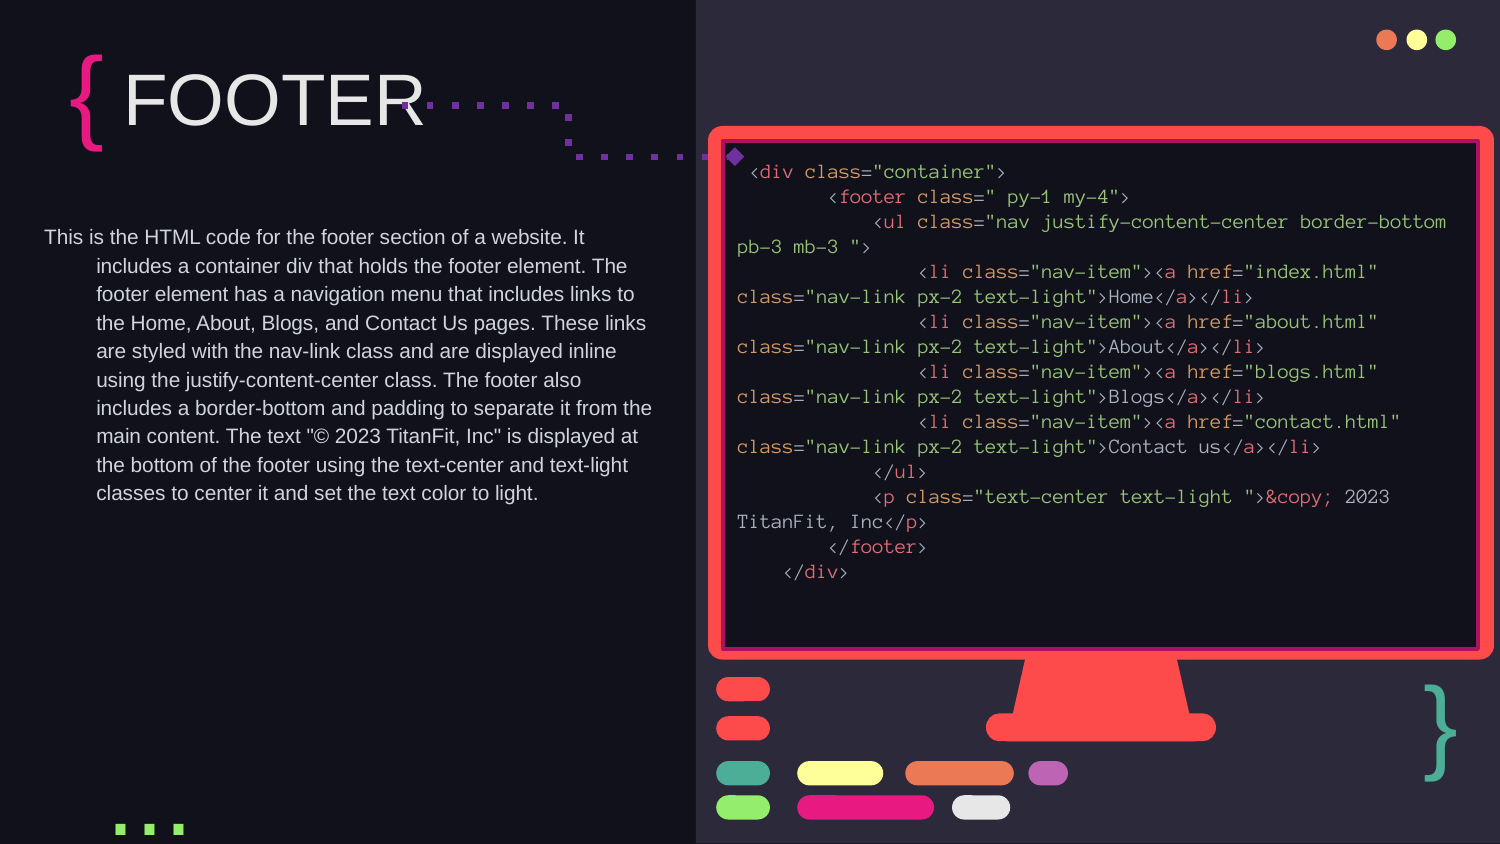

{
# FOOTER

 <div class="container">
        <footer class=" py-1 my-4">
            <ul class="nav justify-content-center border-bottom pb-3 mb-3 ">
                <li class="nav-item"><a href="index.html" class="nav-link px-2 text-light">Home</a></li>
                <li class="nav-item"><a href="about.html" class="nav-link px-2 text-light">About</a></li>
                <li class="nav-item"><a href="blogs.html" class="nav-link px-2 text-light">Blogs</a></li>
                <li class="nav-item"><a href="contact.html" class="nav-link px-2 text-light">Contact us</a></li>
            </ul>
            <p class="text-center text-light ">&copy; 2023 TitanFit, Inc</p>
        </footer>
    </div>

This is the HTML code for the footer section of a website. It includes a container div that holds the footer element. The footer element has a navigation menu that includes links to the Home, About, Blogs, and Contact Us pages. These links are styled with the nav-link class and are displayed inline using the justify-content-center class. The footer also includes a border-bottom and padding to separate it from the main content. The text "© 2023 TitanFit, Inc" is displayed at the bottom of the footer using the text-center and text-light classes to center it and set the text color to light.

}

...